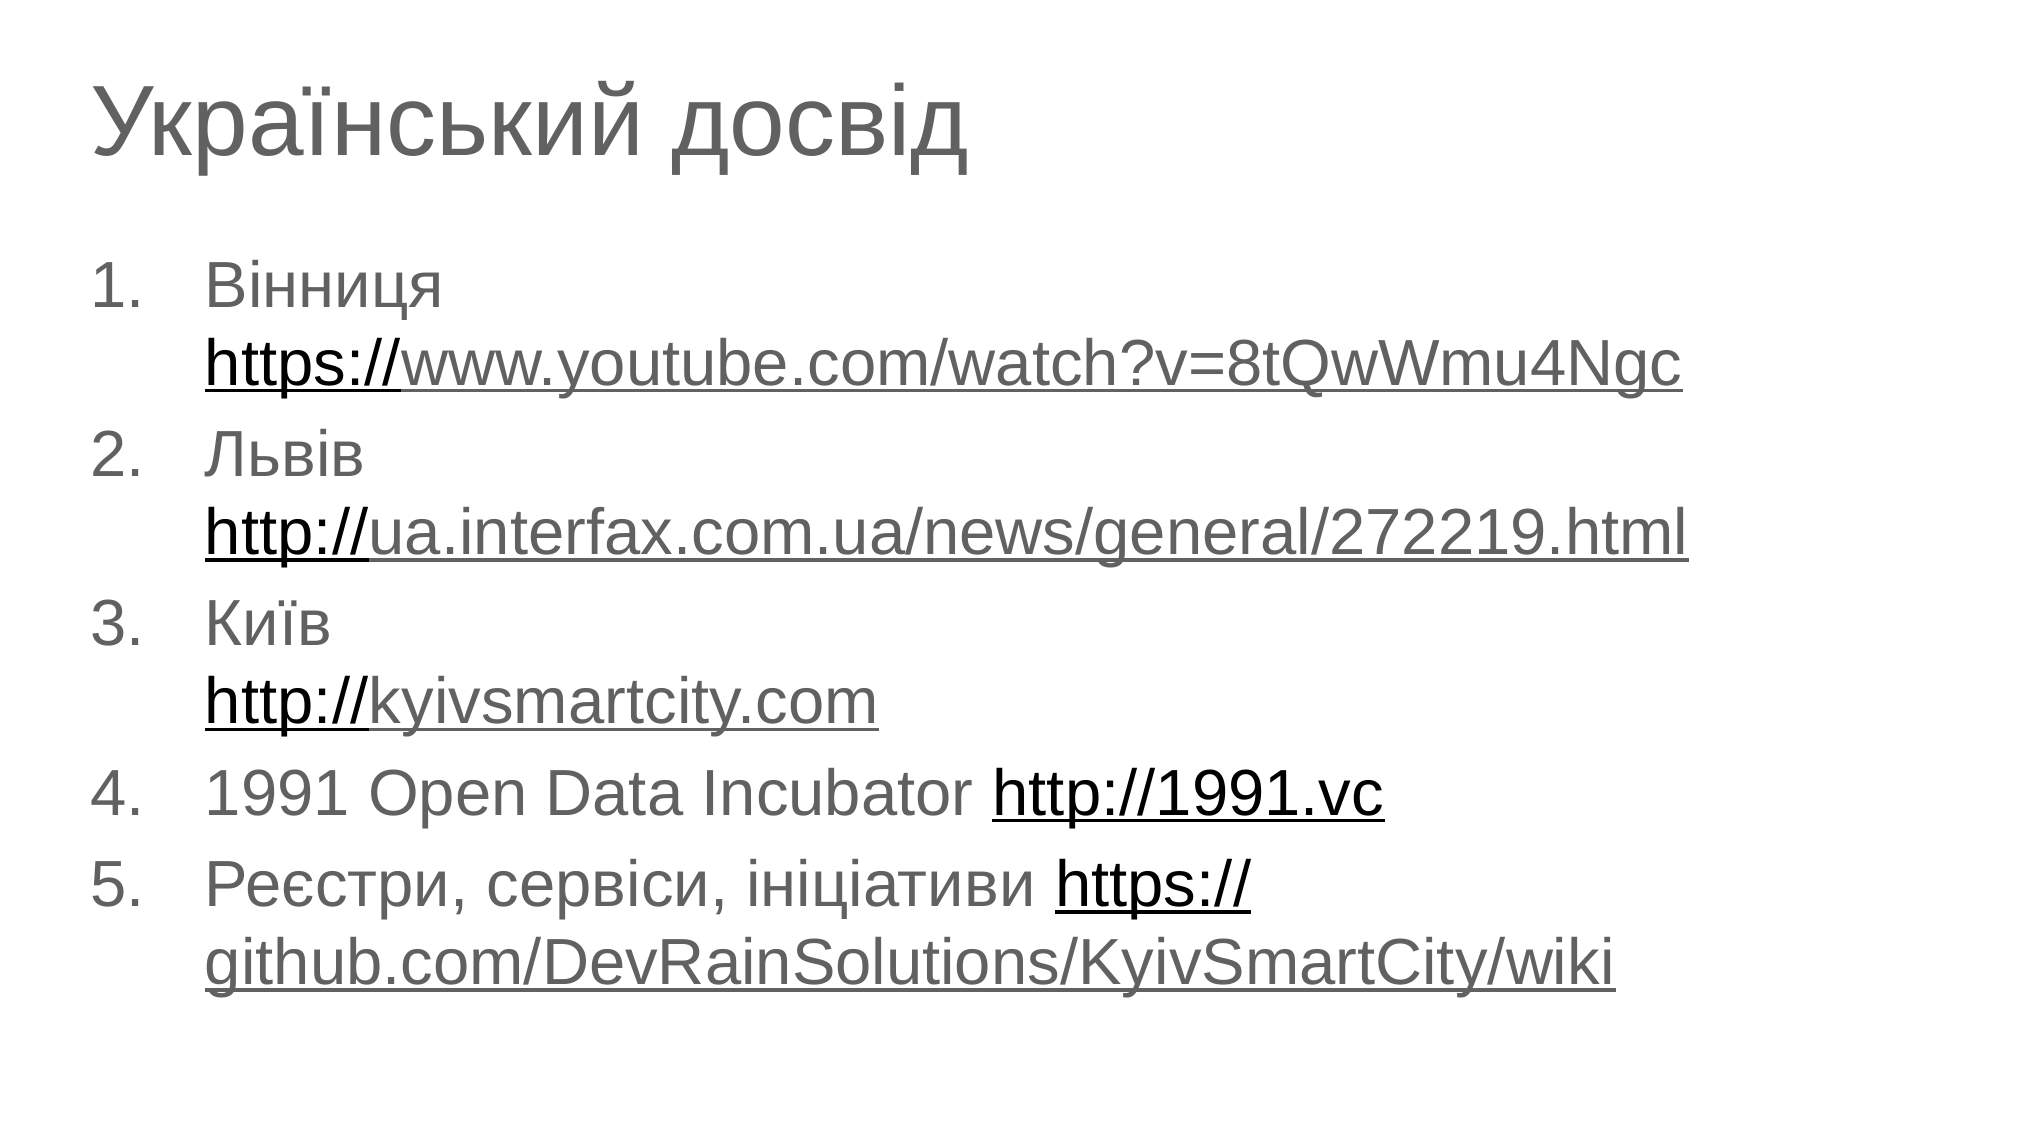

# Український досвід
Вінниця
https://www.youtube.com/watch?v=8tQwWmu4Ngc
Львів
http://ua.interfax.com.ua/news/general/272219.html
Київ
http://kyivsmartcity.com
1991 Open Data Incubator http://1991.vc
Реєстри, сервіси, ініціативи https://github.com/DevRainSolutions/KyivSmartCity/wiki